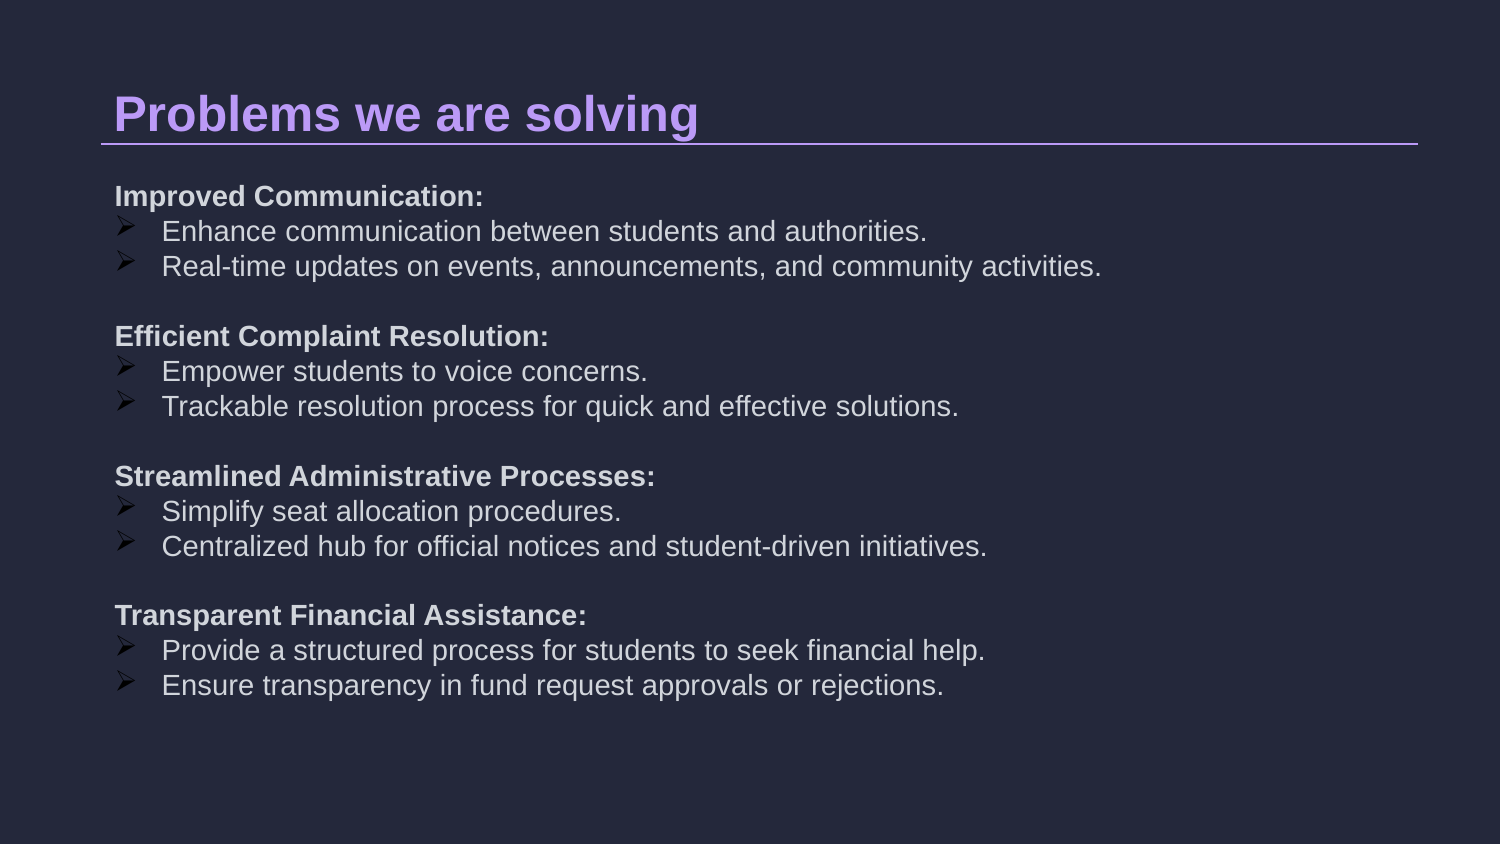

Problems we are solving
Improved Communication:
Enhance communication between students and authorities.
Real-time updates on events, announcements, and community activities.

Efficient Complaint Resolution:
Empower students to voice concerns.
Trackable resolution process for quick and effective solutions.

Streamlined Administrative Processes:
Simplify seat allocation procedures.
Centralized hub for official notices and student-driven initiatives.

Transparent Financial Assistance:
Provide a structured process for students to seek financial help.
Ensure transparency in fund request approvals or rejections.